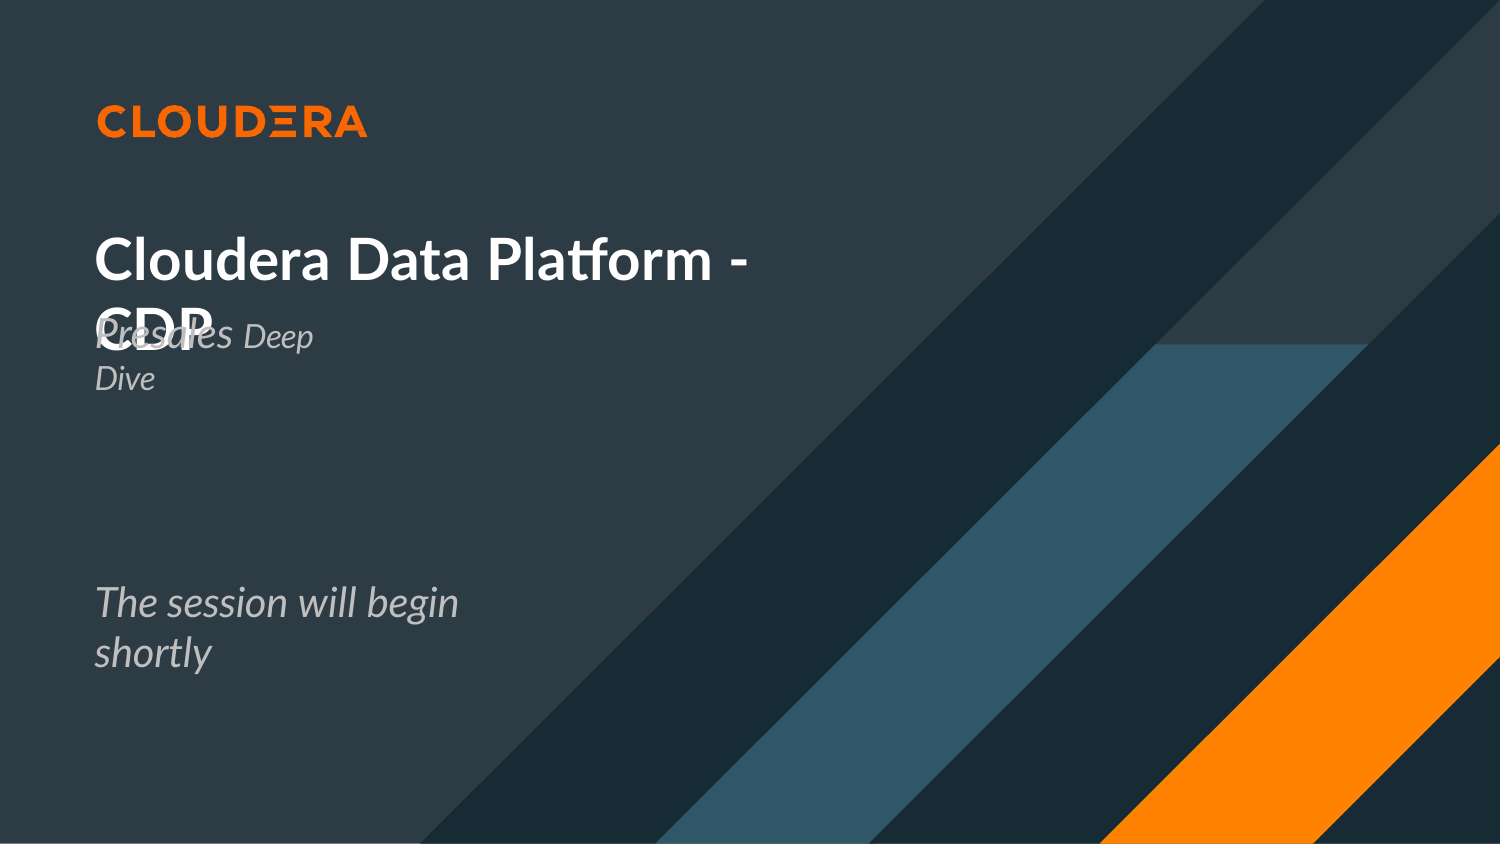

# Cloudera Data Platform - CDP
Presales Deep Dive
The session will begin shortly